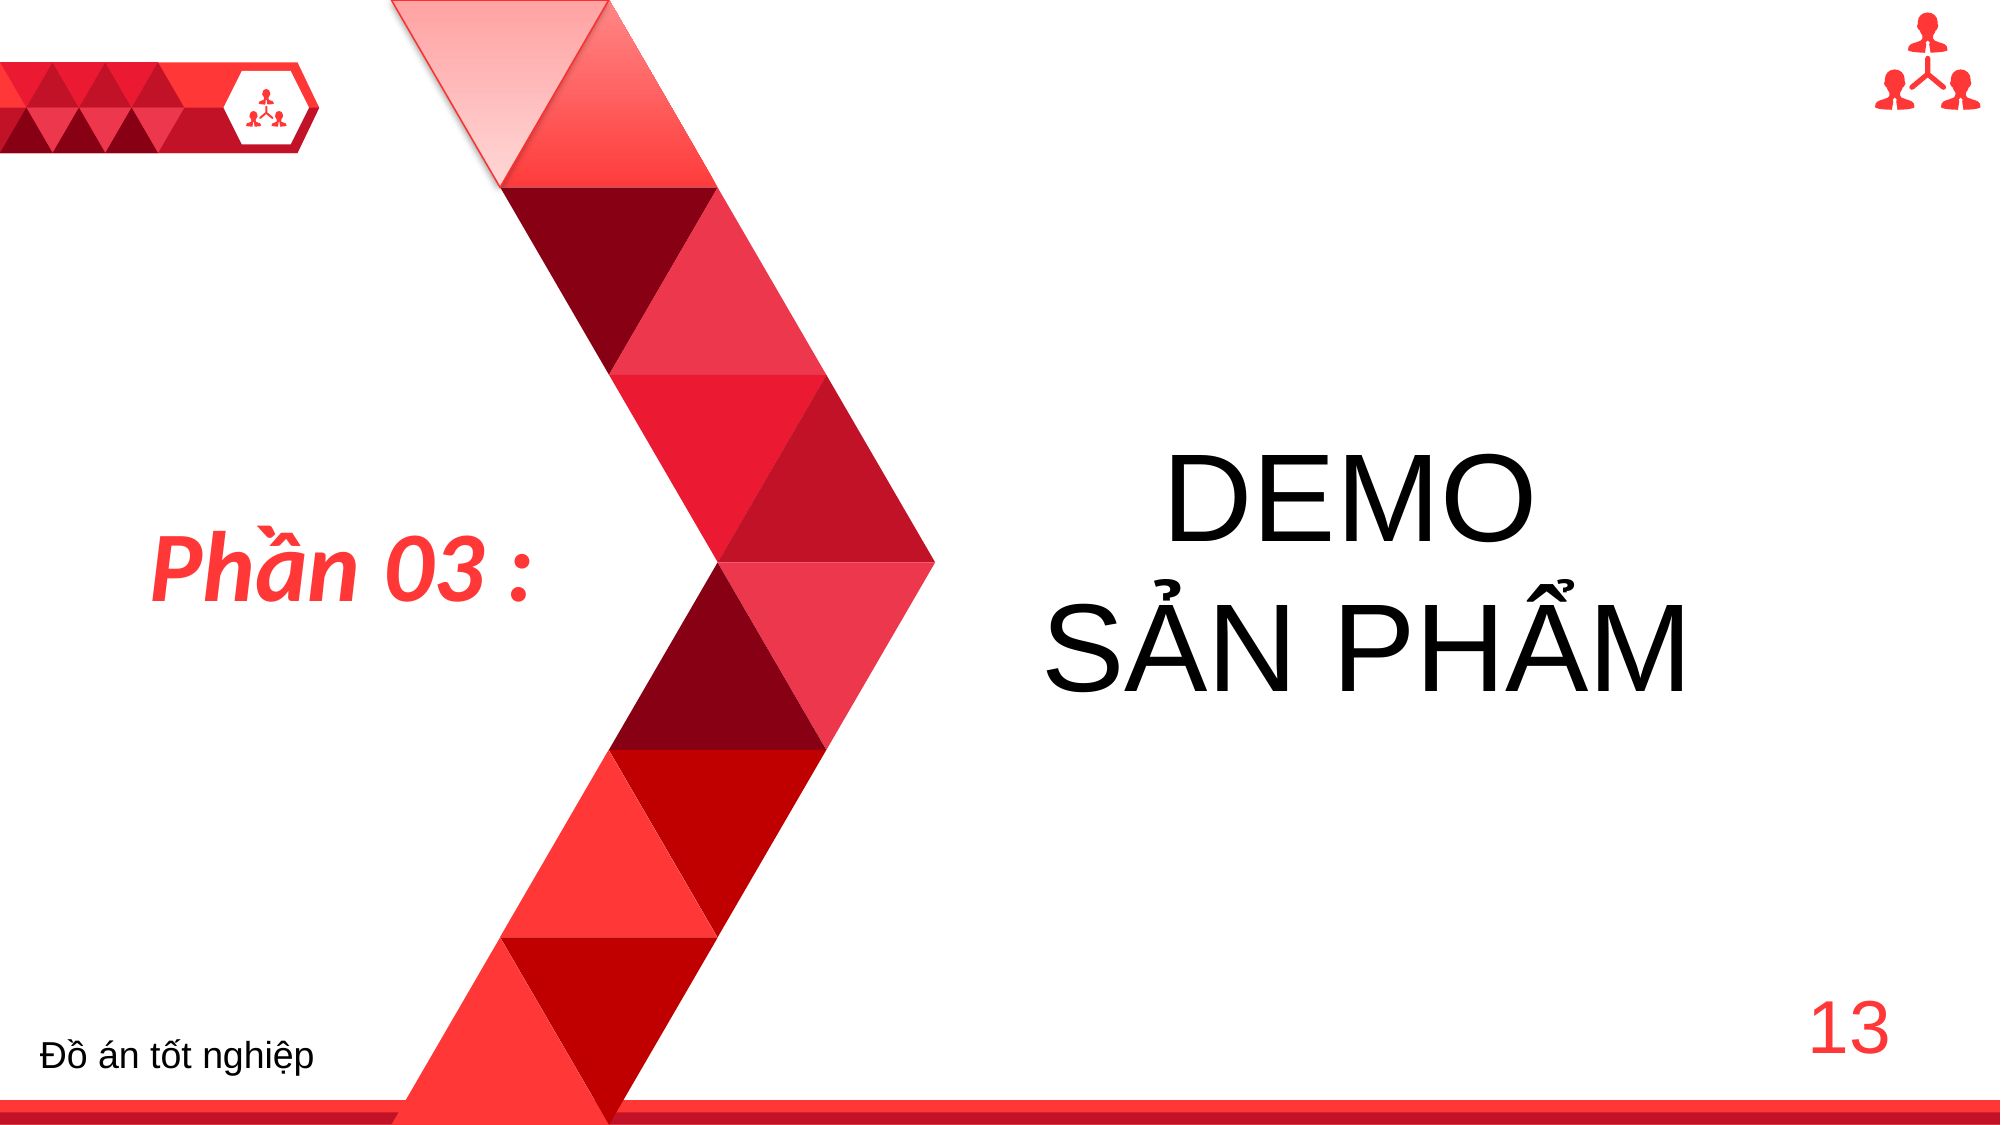

DEMO
SẢN PHẨM
1
Phần 03 :
13
Đồ án tốt nghiệp